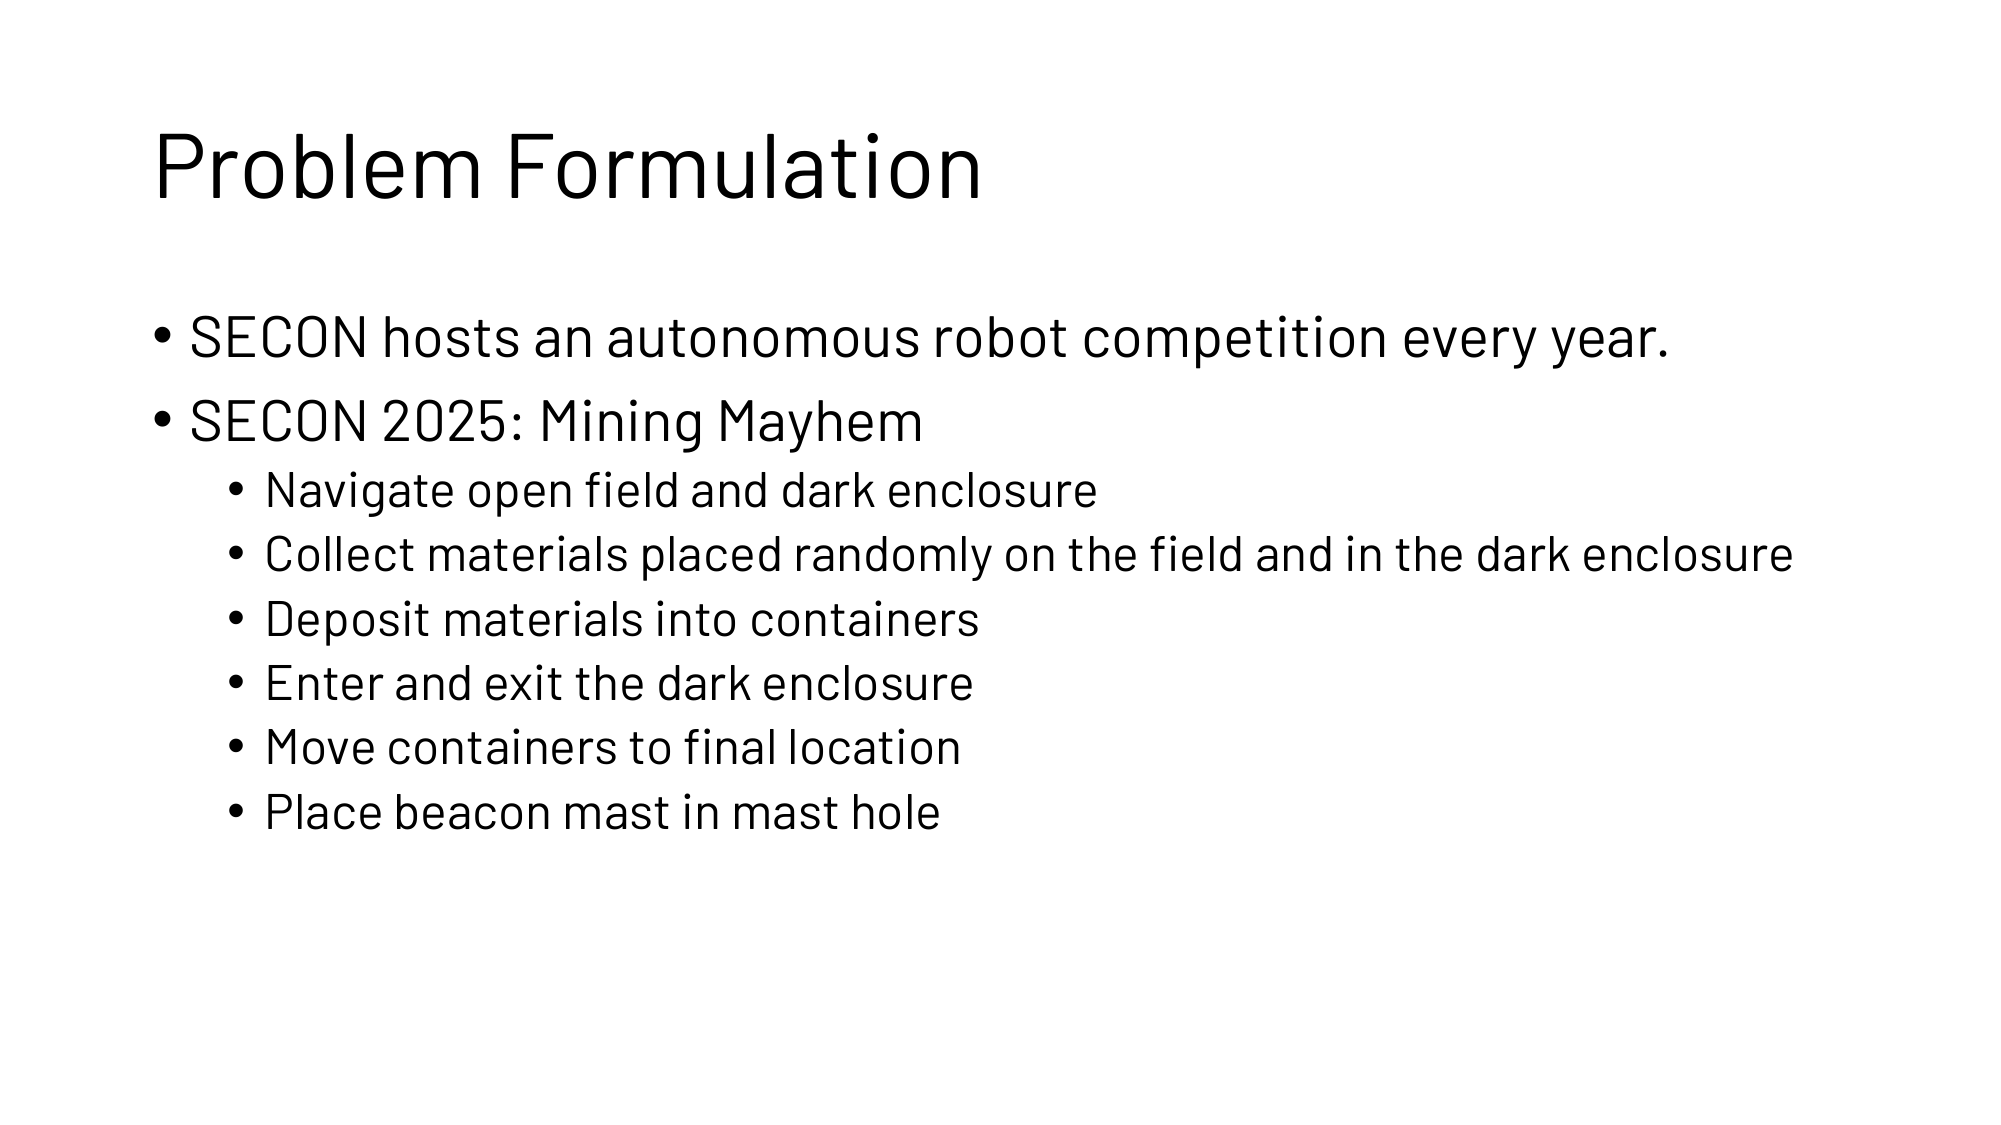

# Problem Formulation
SECON hosts an autonomous robot competition every year.
SECON 2025: Mining Mayhem
Navigate open field and dark enclosure
Collect materials placed randomly on the field and in the dark enclosure
Deposit materials into containers
Enter and exit the dark enclosure
Move containers to final location
Place beacon mast in mast hole